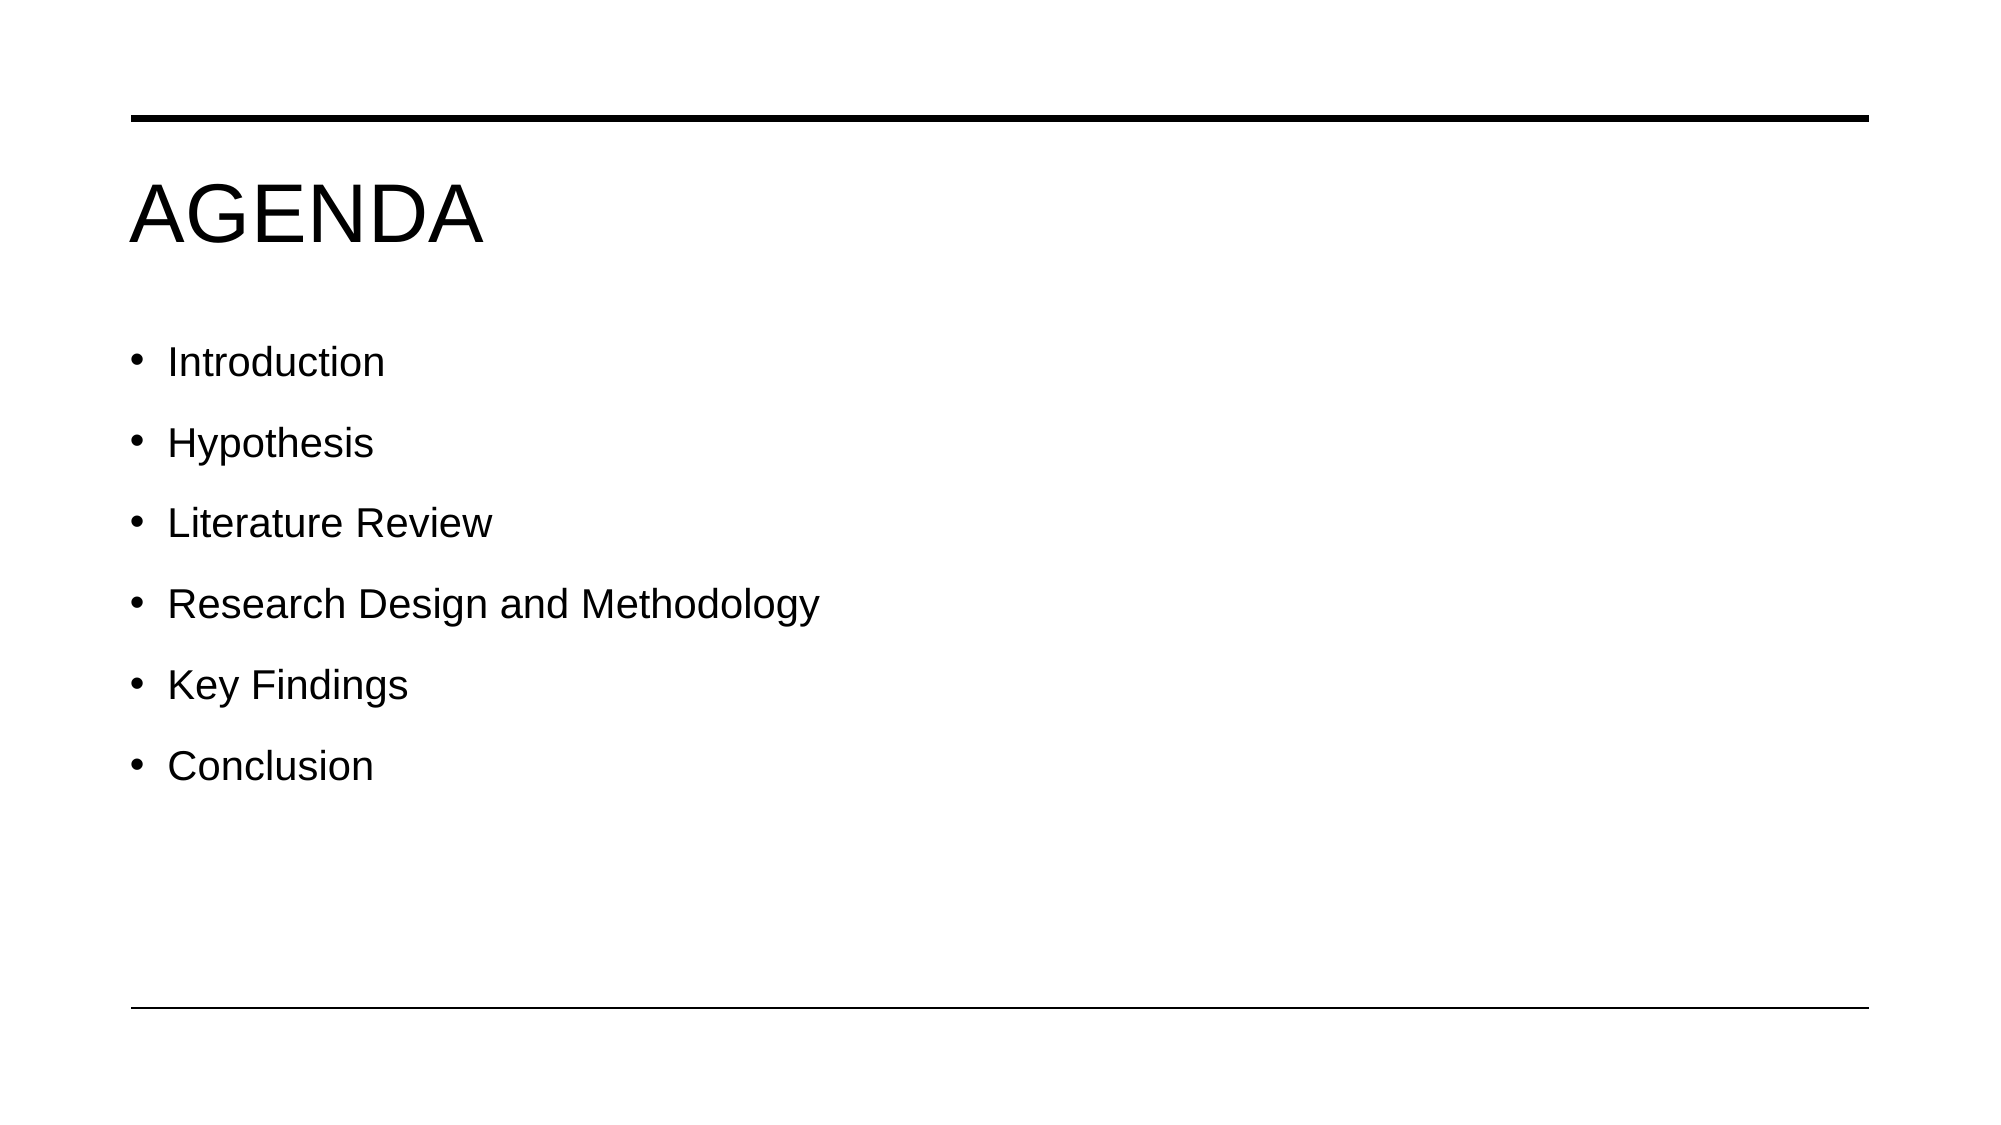

# Agenda
Introduction
Hypothesis
Literature Review
Research Design and Methodology
Key Findings
Conclusion